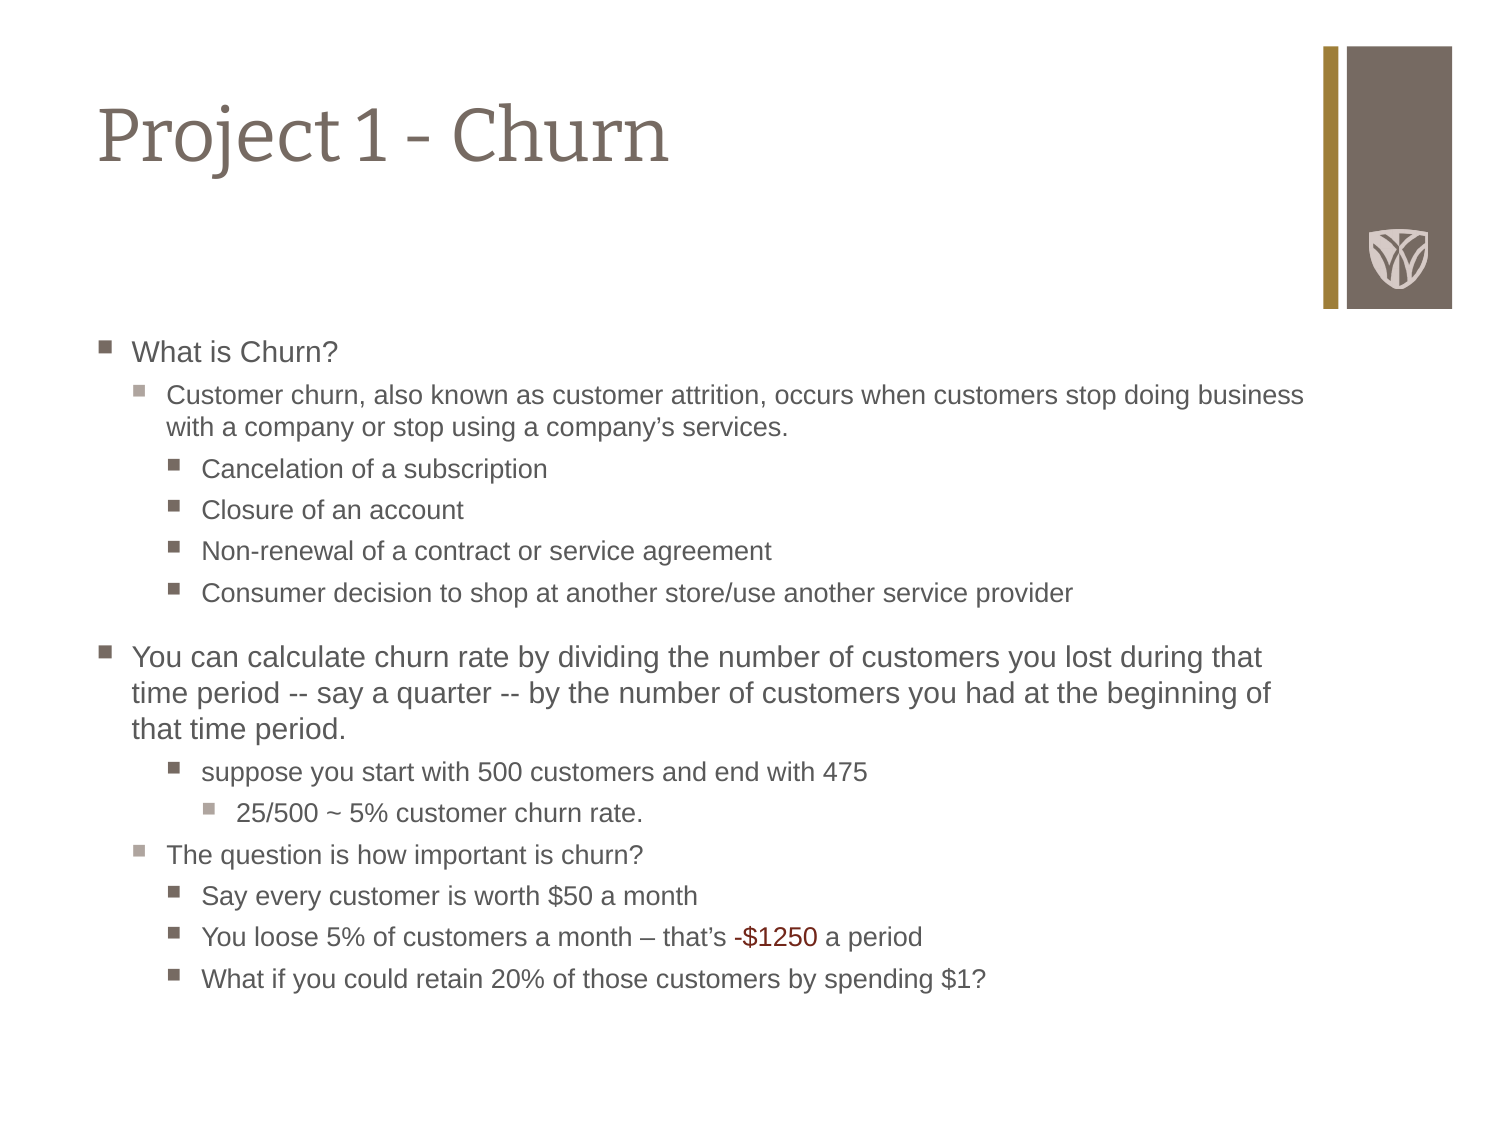

# Project 1 - Churn
What is Churn?
Customer churn, also known as customer attrition, occurs when customers stop doing business with a company or stop using a company’s services.
Cancelation of a subscription
Closure of an account
Non-renewal of a contract or service agreement
Consumer decision to shop at another store/use another service provider
You can calculate churn rate by dividing the number of customers you lost during that time period -- say a quarter -- by the number of customers you had at the beginning of that time period.
suppose you start with 500 customers and end with 475
25/500 ~ 5% customer churn rate.
The question is how important is churn?
Say every customer is worth $50 a month
You loose 5% of customers a month – that’s -$1250 a period
What if you could retain 20% of those customers by spending $1?